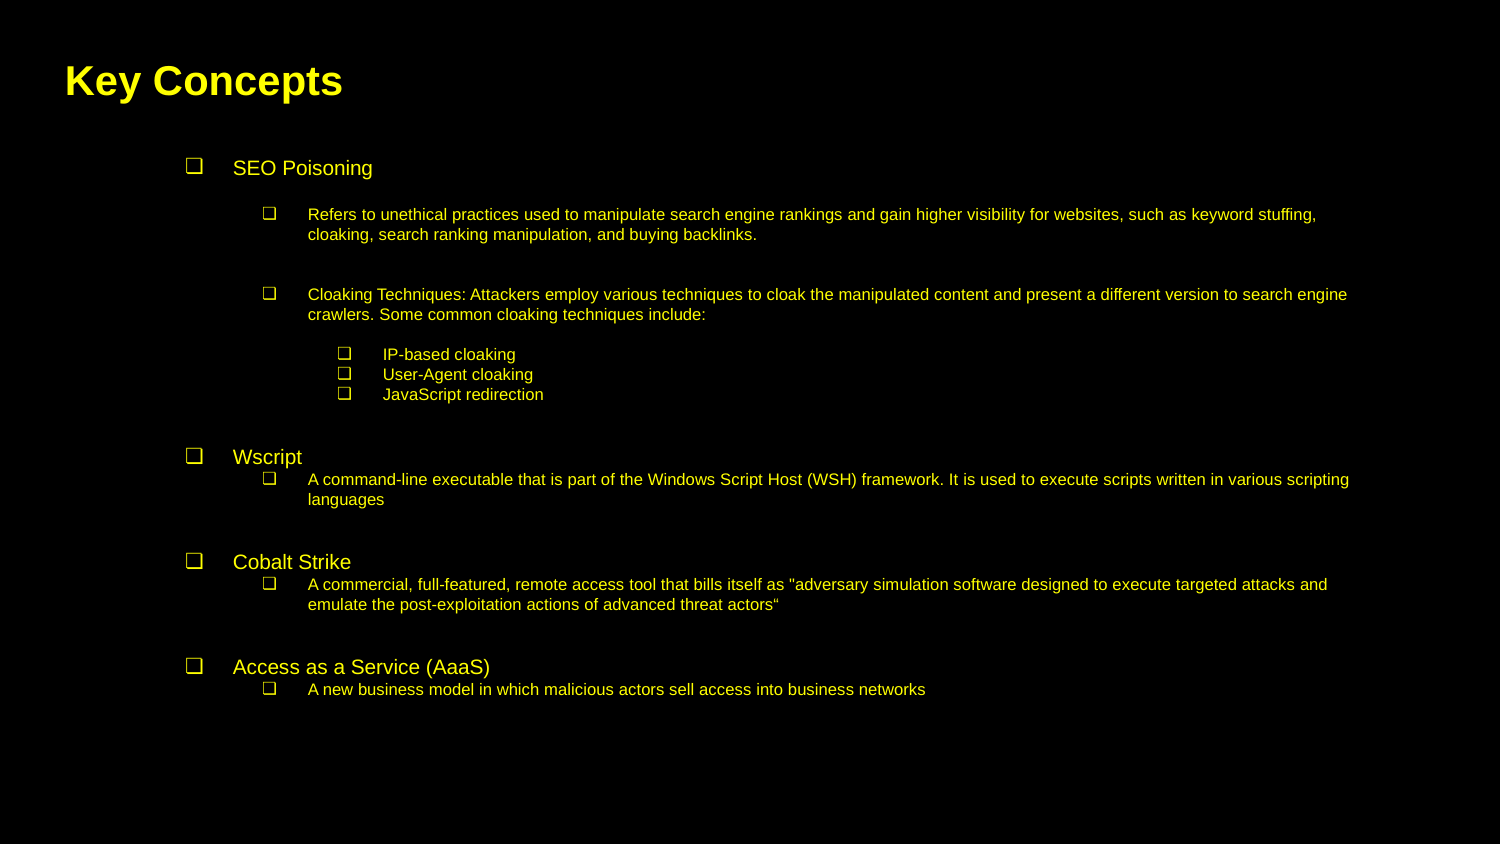

# Key Concepts
SEO Poisoning
Refers to unethical practices used to manipulate search engine rankings and gain higher visibility for websites, such as keyword stuffing, cloaking, search ranking manipulation, and buying backlinks.
Cloaking Techniques: Attackers employ various techniques to cloak the manipulated content and present a different version to search engine crawlers. Some common cloaking techniques include:
IP-based cloaking
User-Agent cloaking
JavaScript redirection
Wscript
A command-line executable that is part of the Windows Script Host (WSH) framework. It is used to execute scripts written in various scripting languages
Cobalt Strike
A commercial, full-featured, remote access tool that bills itself as "adversary simulation software designed to execute targeted attacks and emulate the post-exploitation actions of advanced threat actors“
Access as a Service (AaaS)
A new business model in which malicious actors sell access into business networks